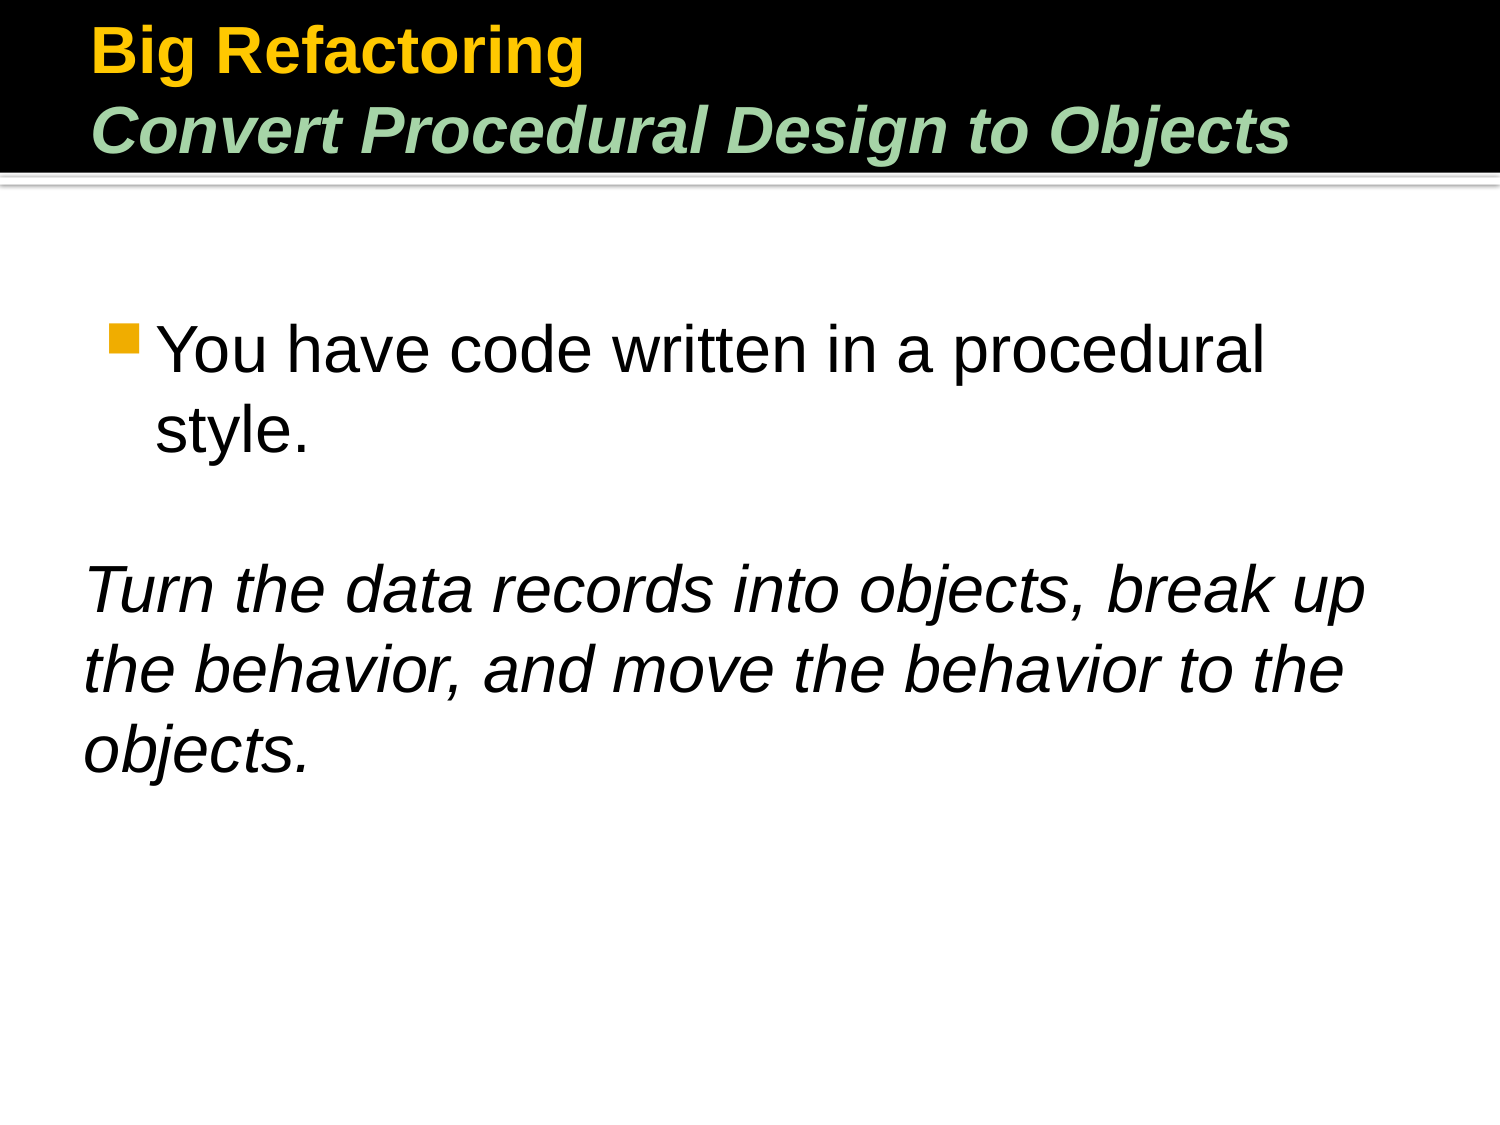

Big Refactoring
Convert Procedural Design to Objects
You have code written in a procedural style.

Turn the data records into objects, break up the behavior, and move the behavior to the objects.